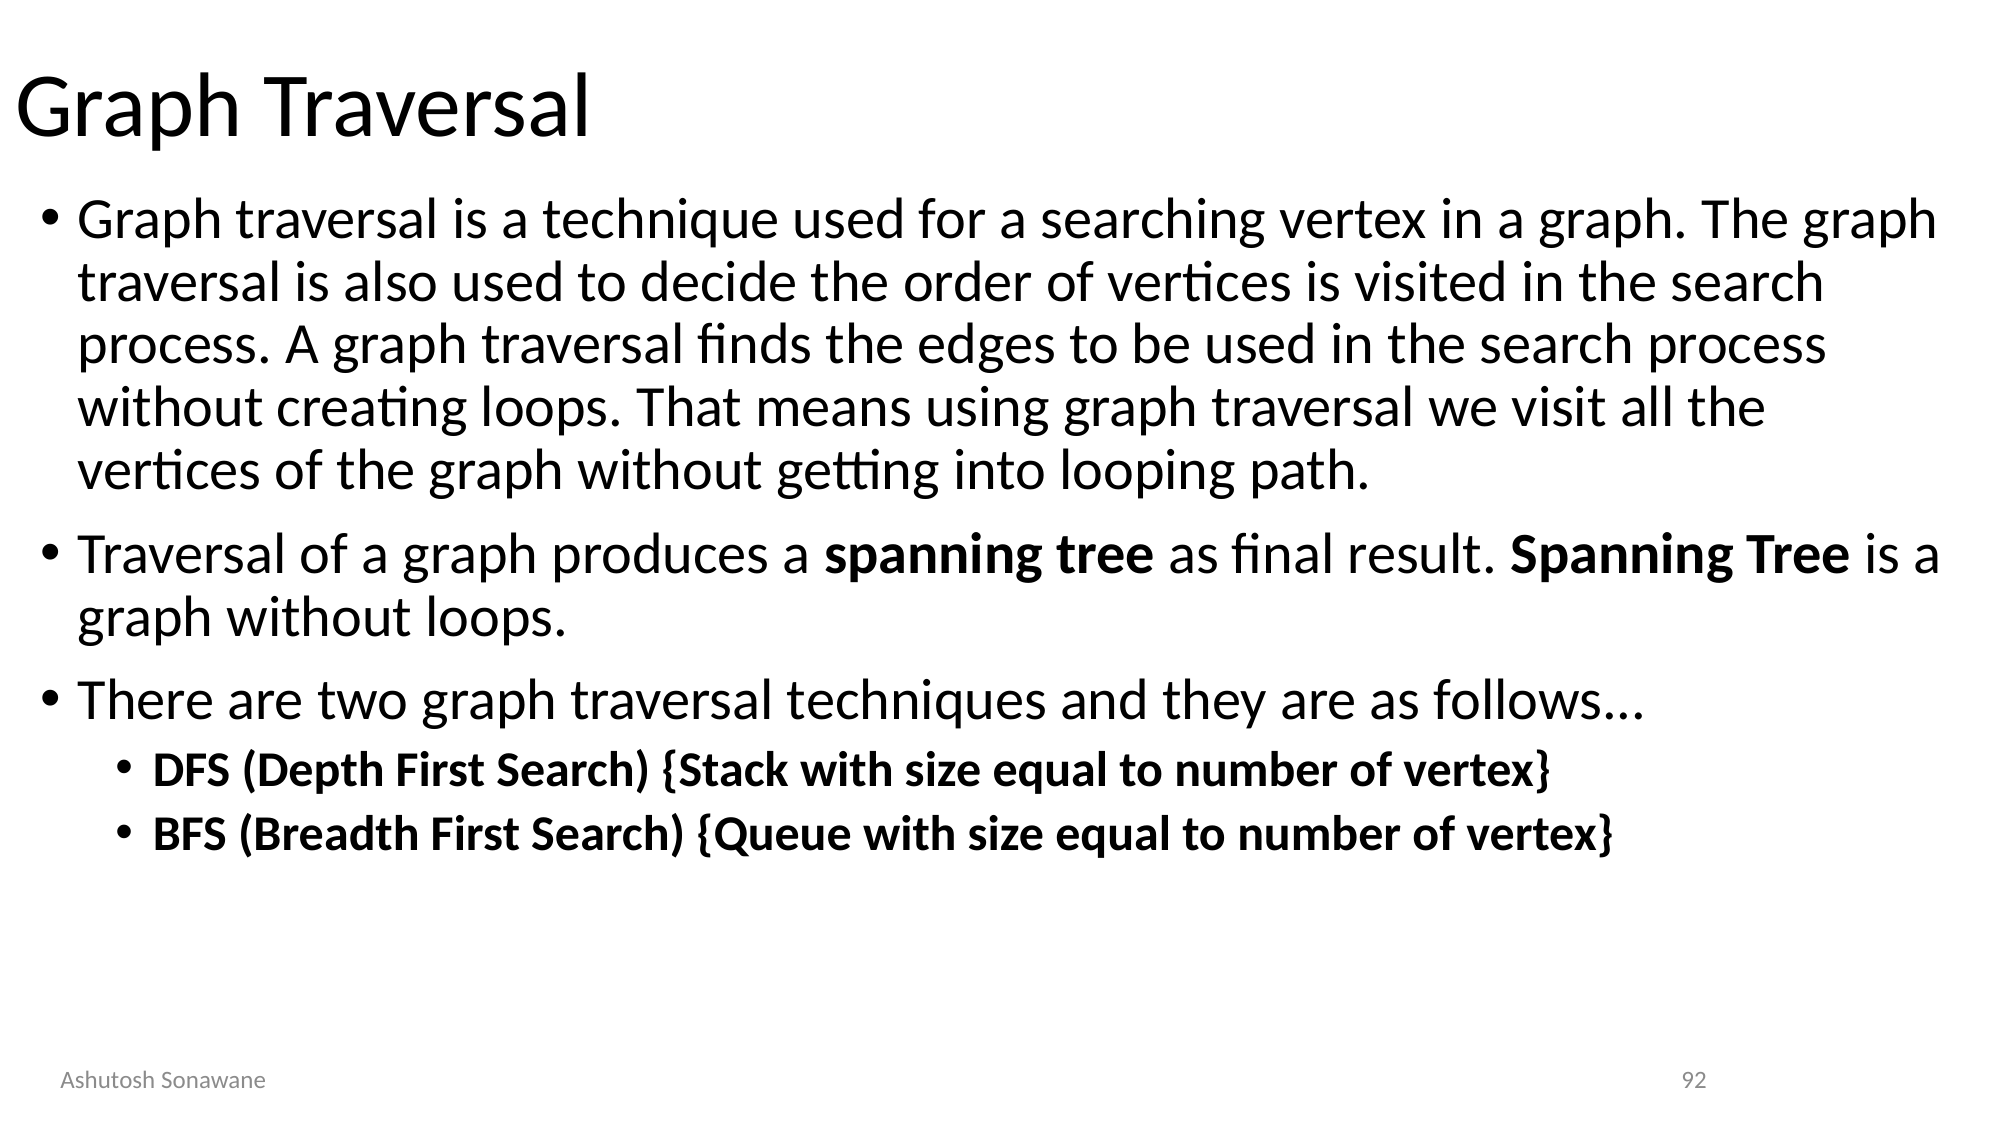

# Graph Traversal
Graph traversal is a technique used for a searching vertex in a graph. The graph traversal is also used to decide the order of vertices is visited in the search process. A graph traversal finds the edges to be used in the search process without creating loops. That means using graph traversal we visit all the vertices of the graph without getting into looping path.
Traversal of a graph produces a spanning tree as final result. Spanning Tree is a graph without loops.
There are two graph traversal techniques and they are as follows...
DFS (Depth First Search) {Stack with size equal to number of vertex}
BFS (Breadth First Search) {Queue with size equal to number of vertex}

Ashutosh Sonawane
92